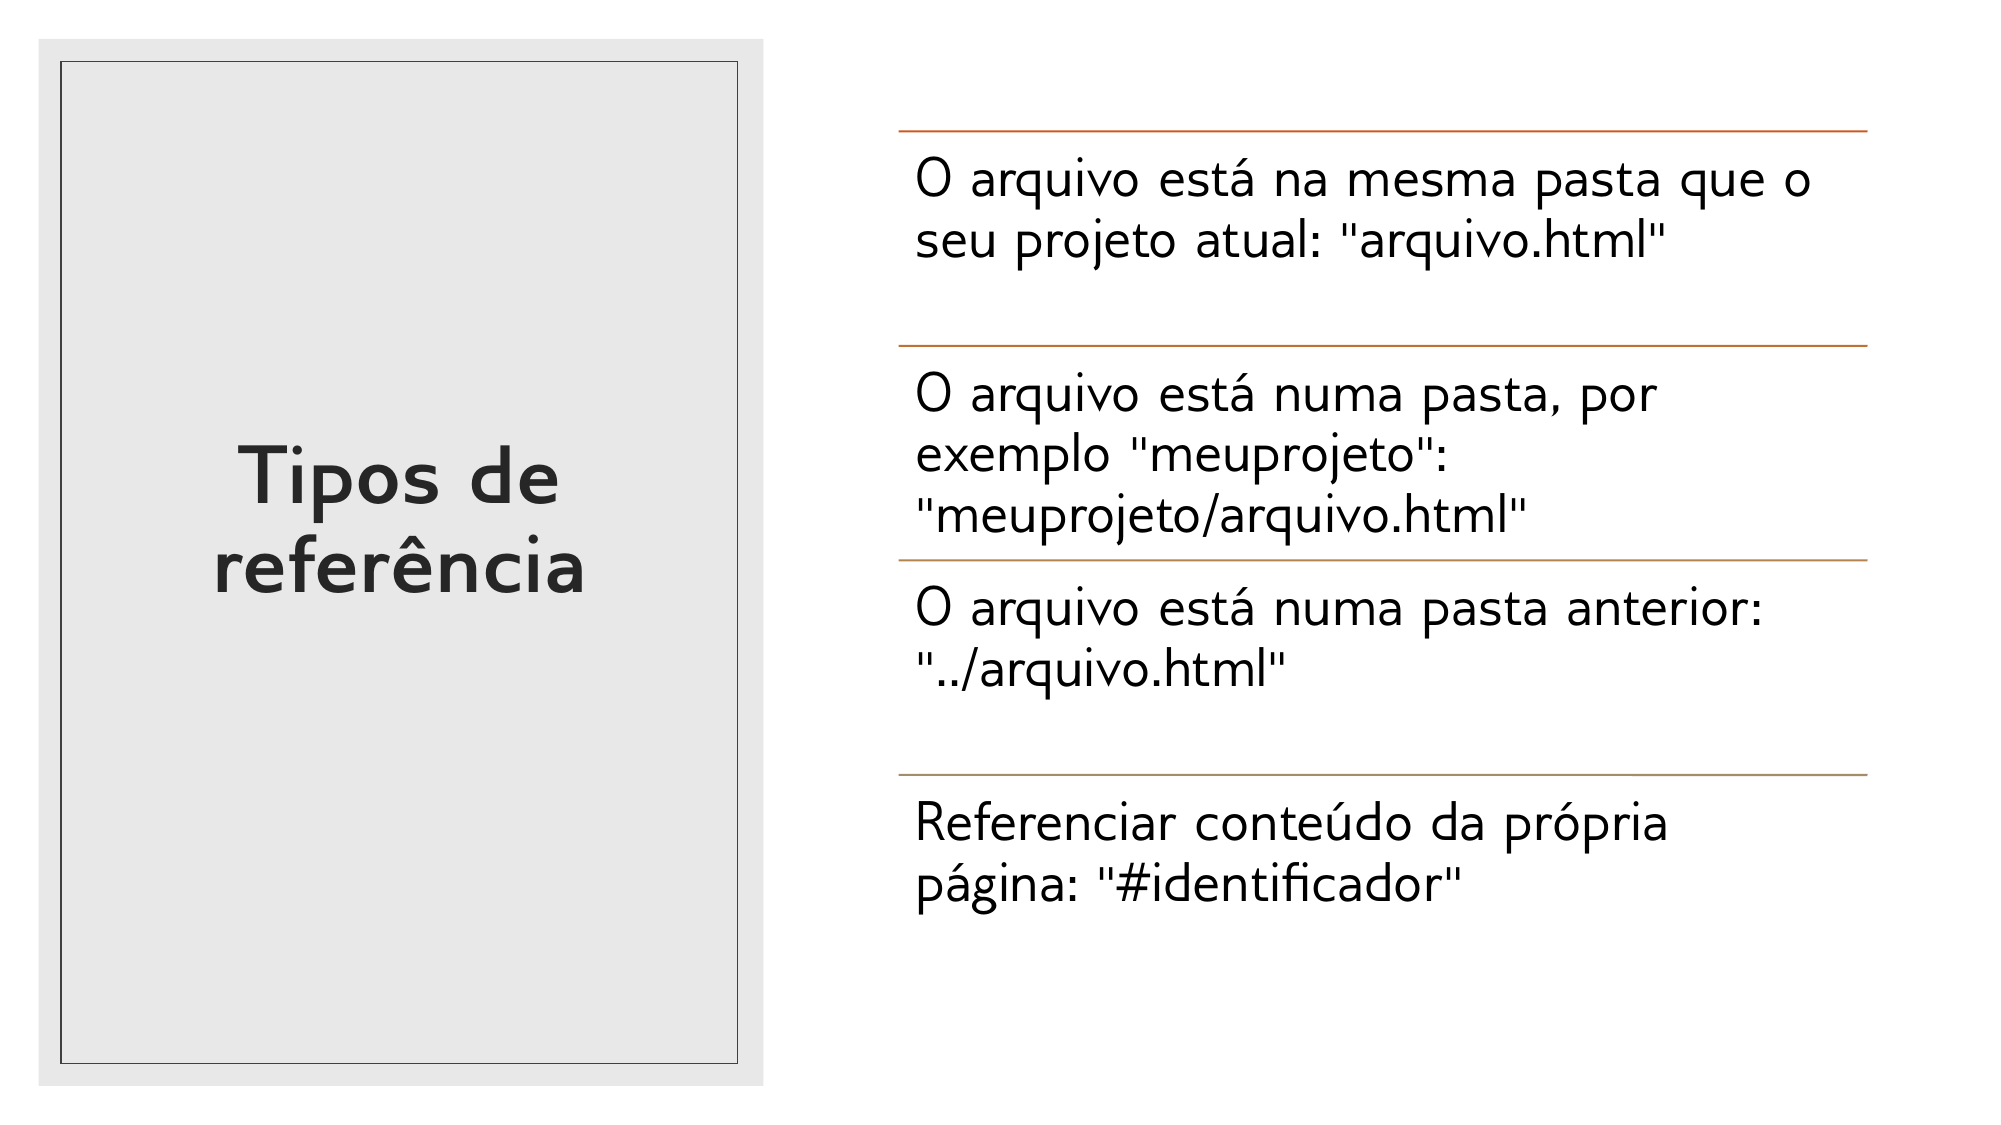

# Tipos de referência
O arquivo está na mesma pasta que o seu projeto atual: "arquivo.html"
O arquivo está numa pasta, por exemplo "meuprojeto": "meuprojeto/arquivo.html"
O arquivo está numa pasta anterior: "../arquivo.html"
Referenciar conteúdo da própria página: "#identificador"
22